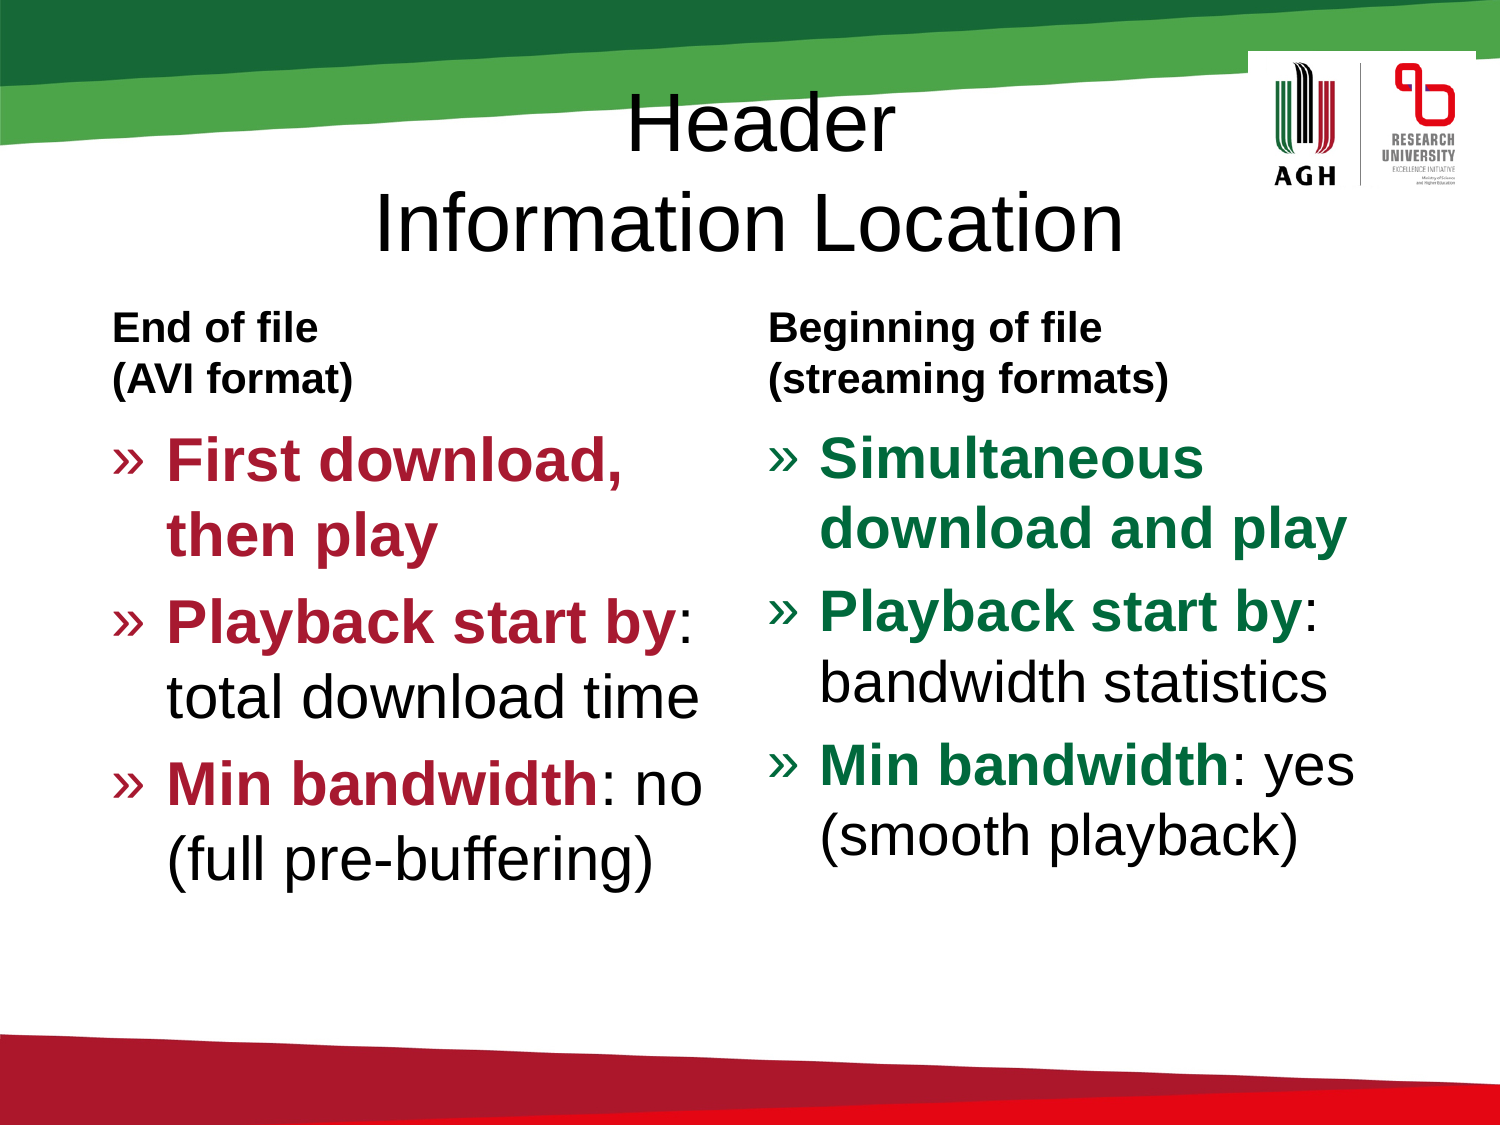

# Header Information Location
End of file
(AVI format)
Beginning of file
(streaming formats)
First download, then play
Playback start by: total download time
Min bandwidth: no (full pre-buffering)
Simultaneous download and play
Playback start by: bandwidth statistics
Min bandwidth: yes (smooth playback)